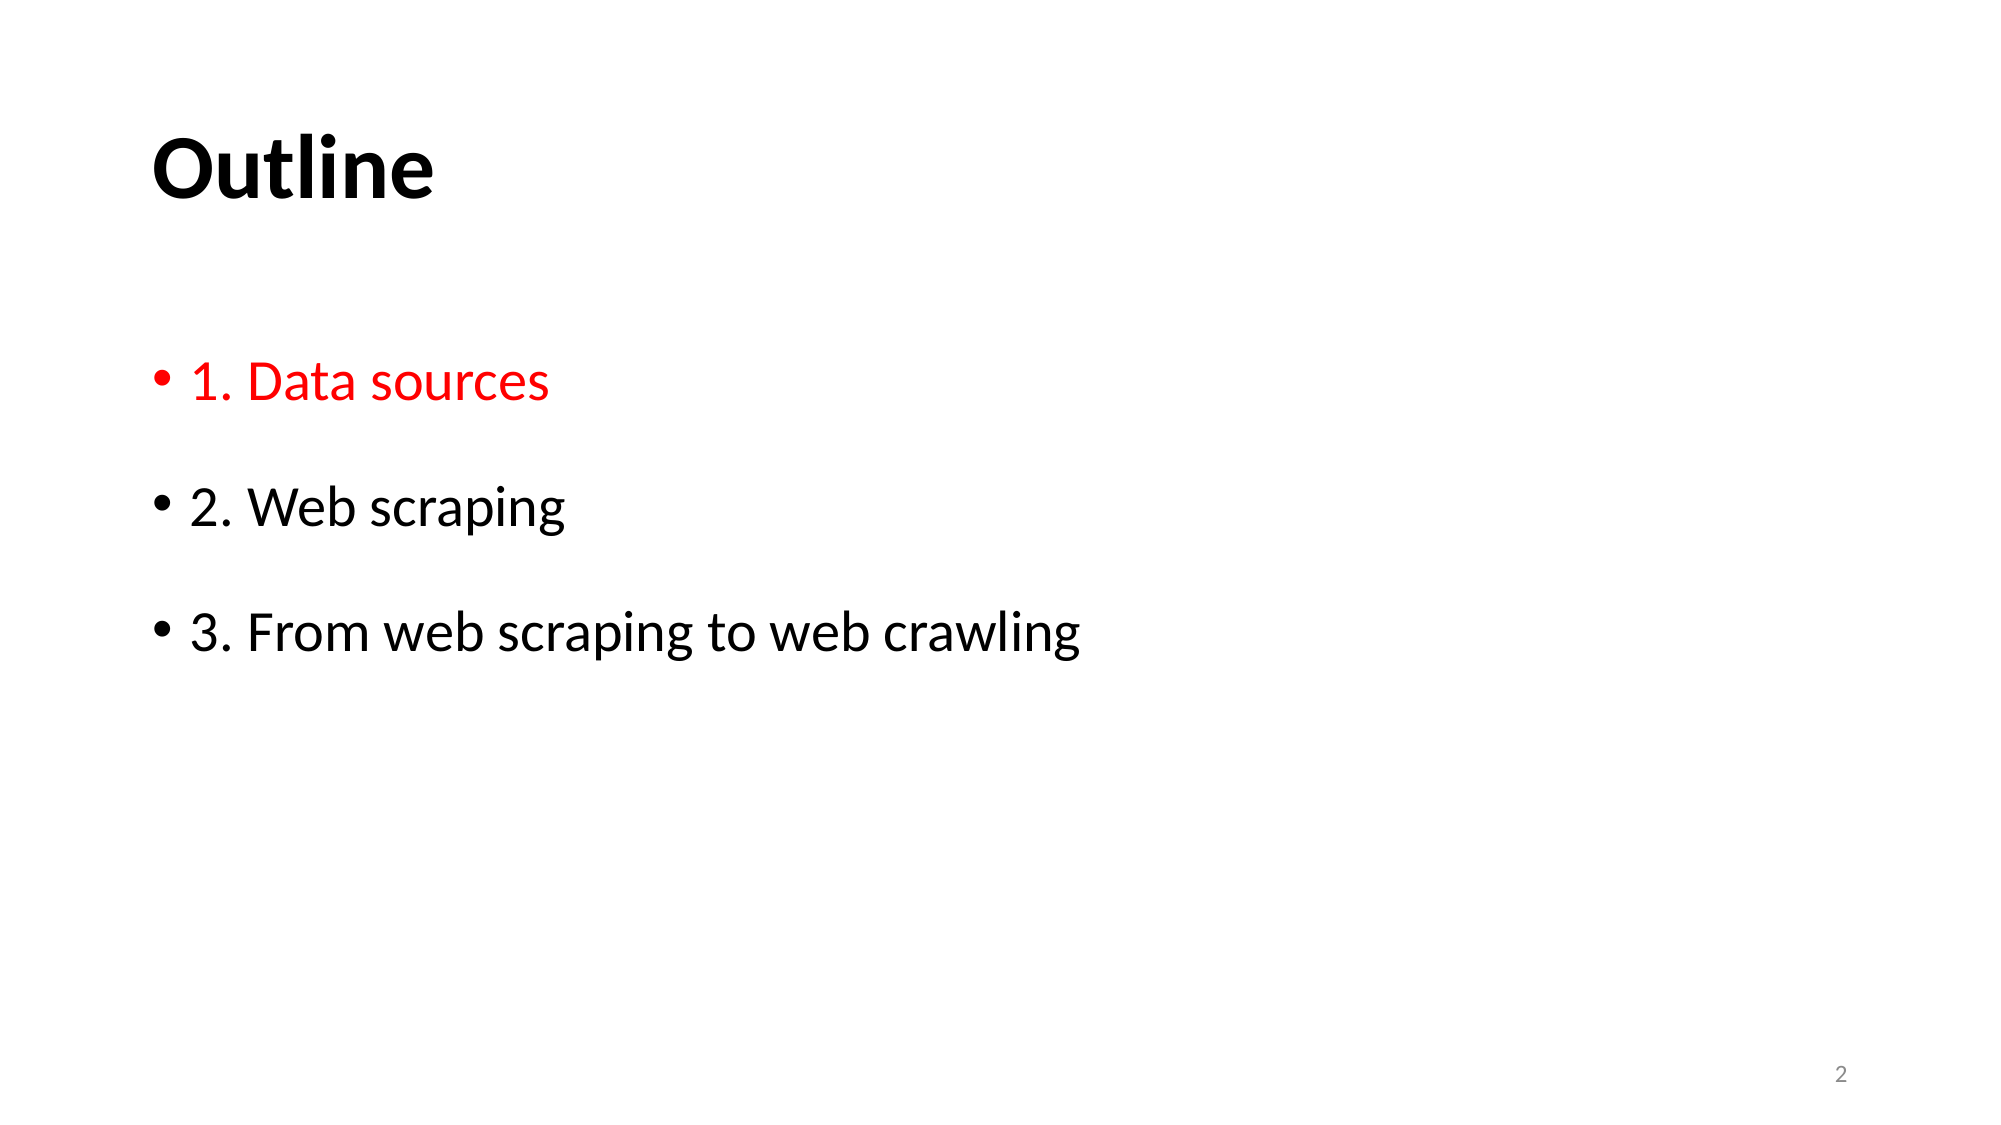

# Outline
1. Data sources
2. Web scraping
3. From web scraping to web crawling
2